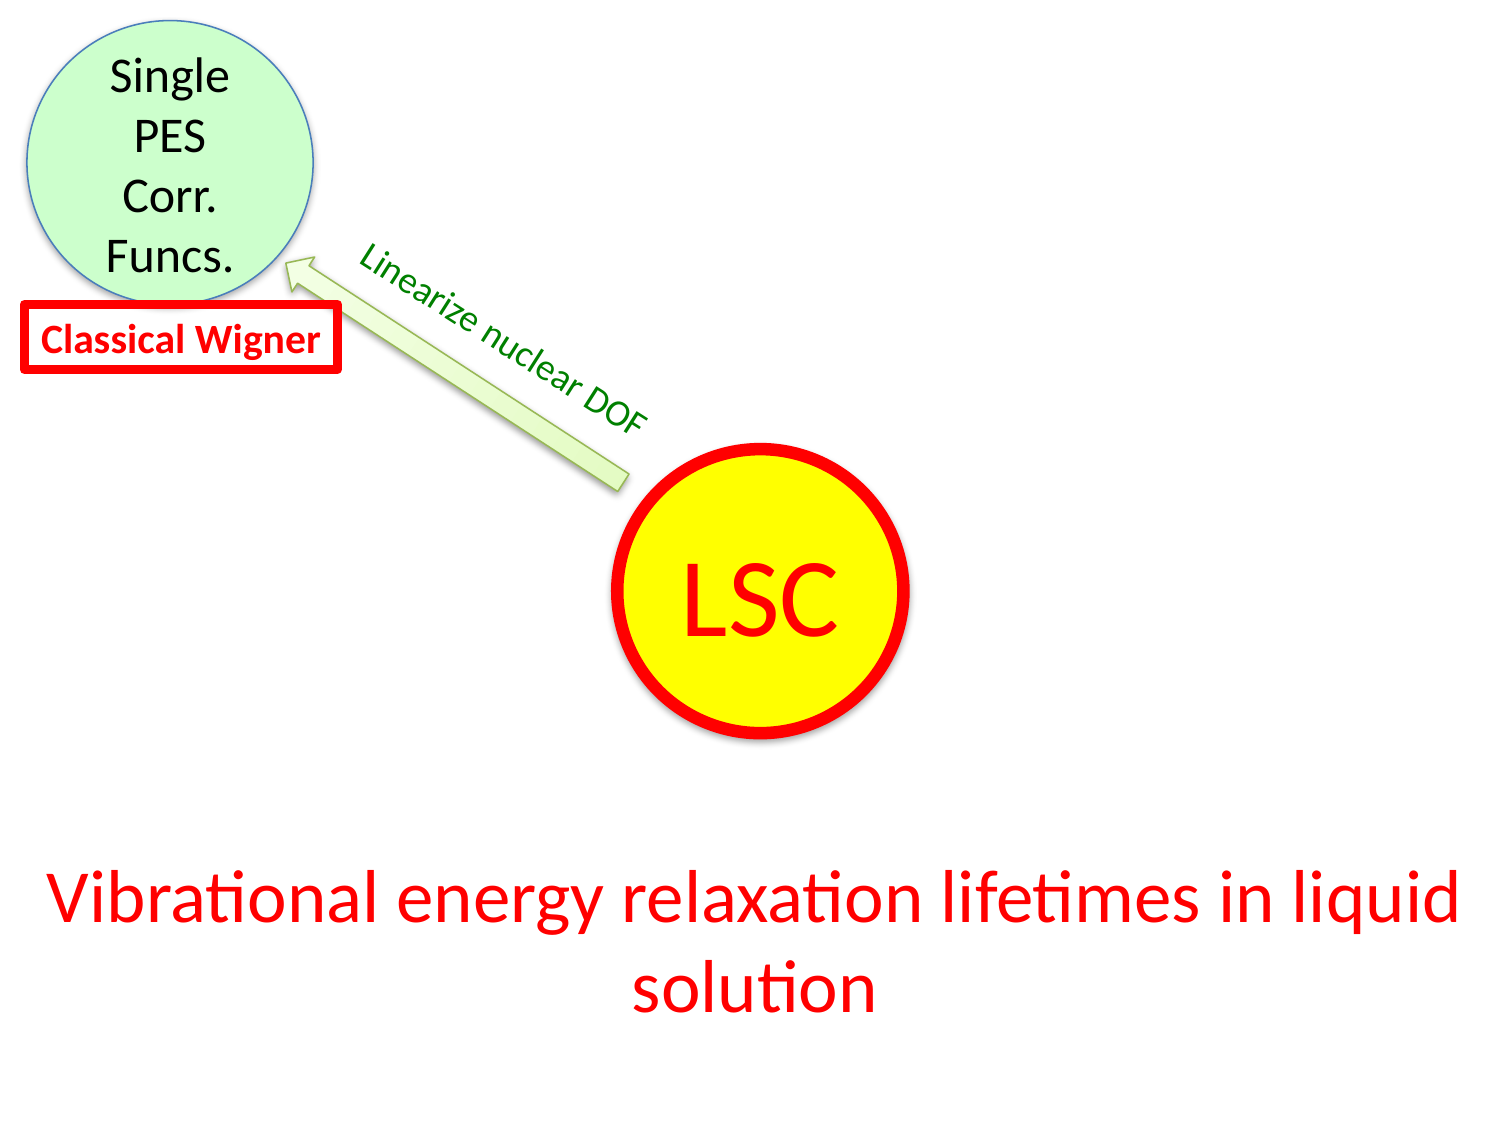

Single PES Corr. Funcs.

Linearize nuclear DOF
Classical Wigner
LSC
Vibrational energy relaxation lifetimes in liquid solution